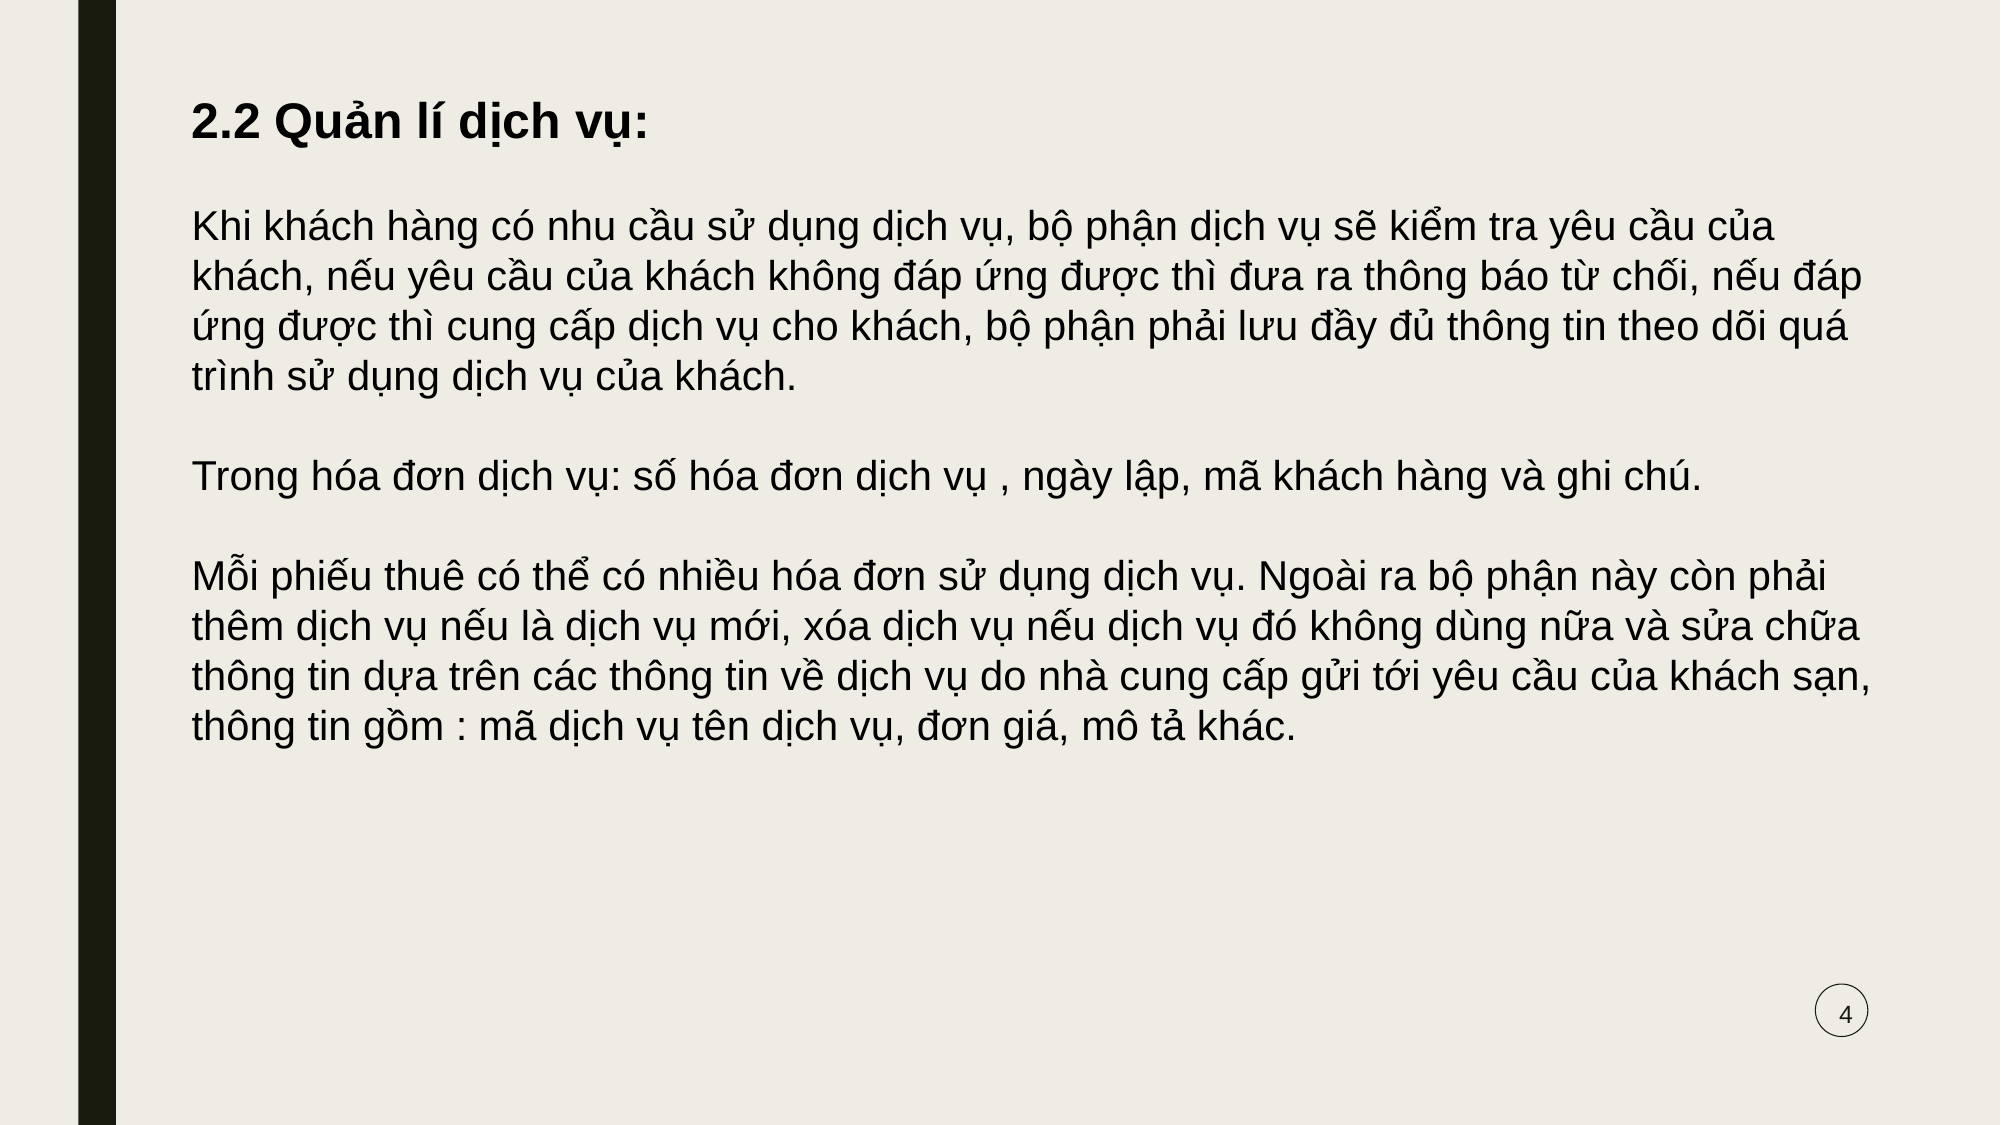

2.2 Quản lí dịch vụ:

Khi khách hàng có nhu cầu sử dụng dịch vụ, bộ phận dịch vụ sẽ kiểm tra yêu cầu của khách, nếu yêu cầu của khách không đáp ứng được thì đưa ra thông báo từ chối, nếu đáp ứng được thì cung cấp dịch vụ cho khách, bộ phận phải lưu đầy đủ thông tin theo dõi quá trình sử dụng dịch vụ của khách.

Trong hóa đơn dịch vụ: số hóa đơn dịch vụ , ngày lập, mã khách hàng và ghi chú.

Mỗi phiếu thuê có thể có nhiều hóa đơn sử dụng dịch vụ. Ngoài ra bộ phận này còn phải thêm dịch vụ nếu là dịch vụ mới, xóa dịch vụ nếu dịch vụ đó không dùng nữa và sửa chữa thông tin dựa trên các thông tin về dịch vụ do nhà cung cấp gửi tới yêu cầu của khách sạn, thông tin gồm : mã dịch vụ tên dịch vụ, đơn giá, mô tả khác.

4